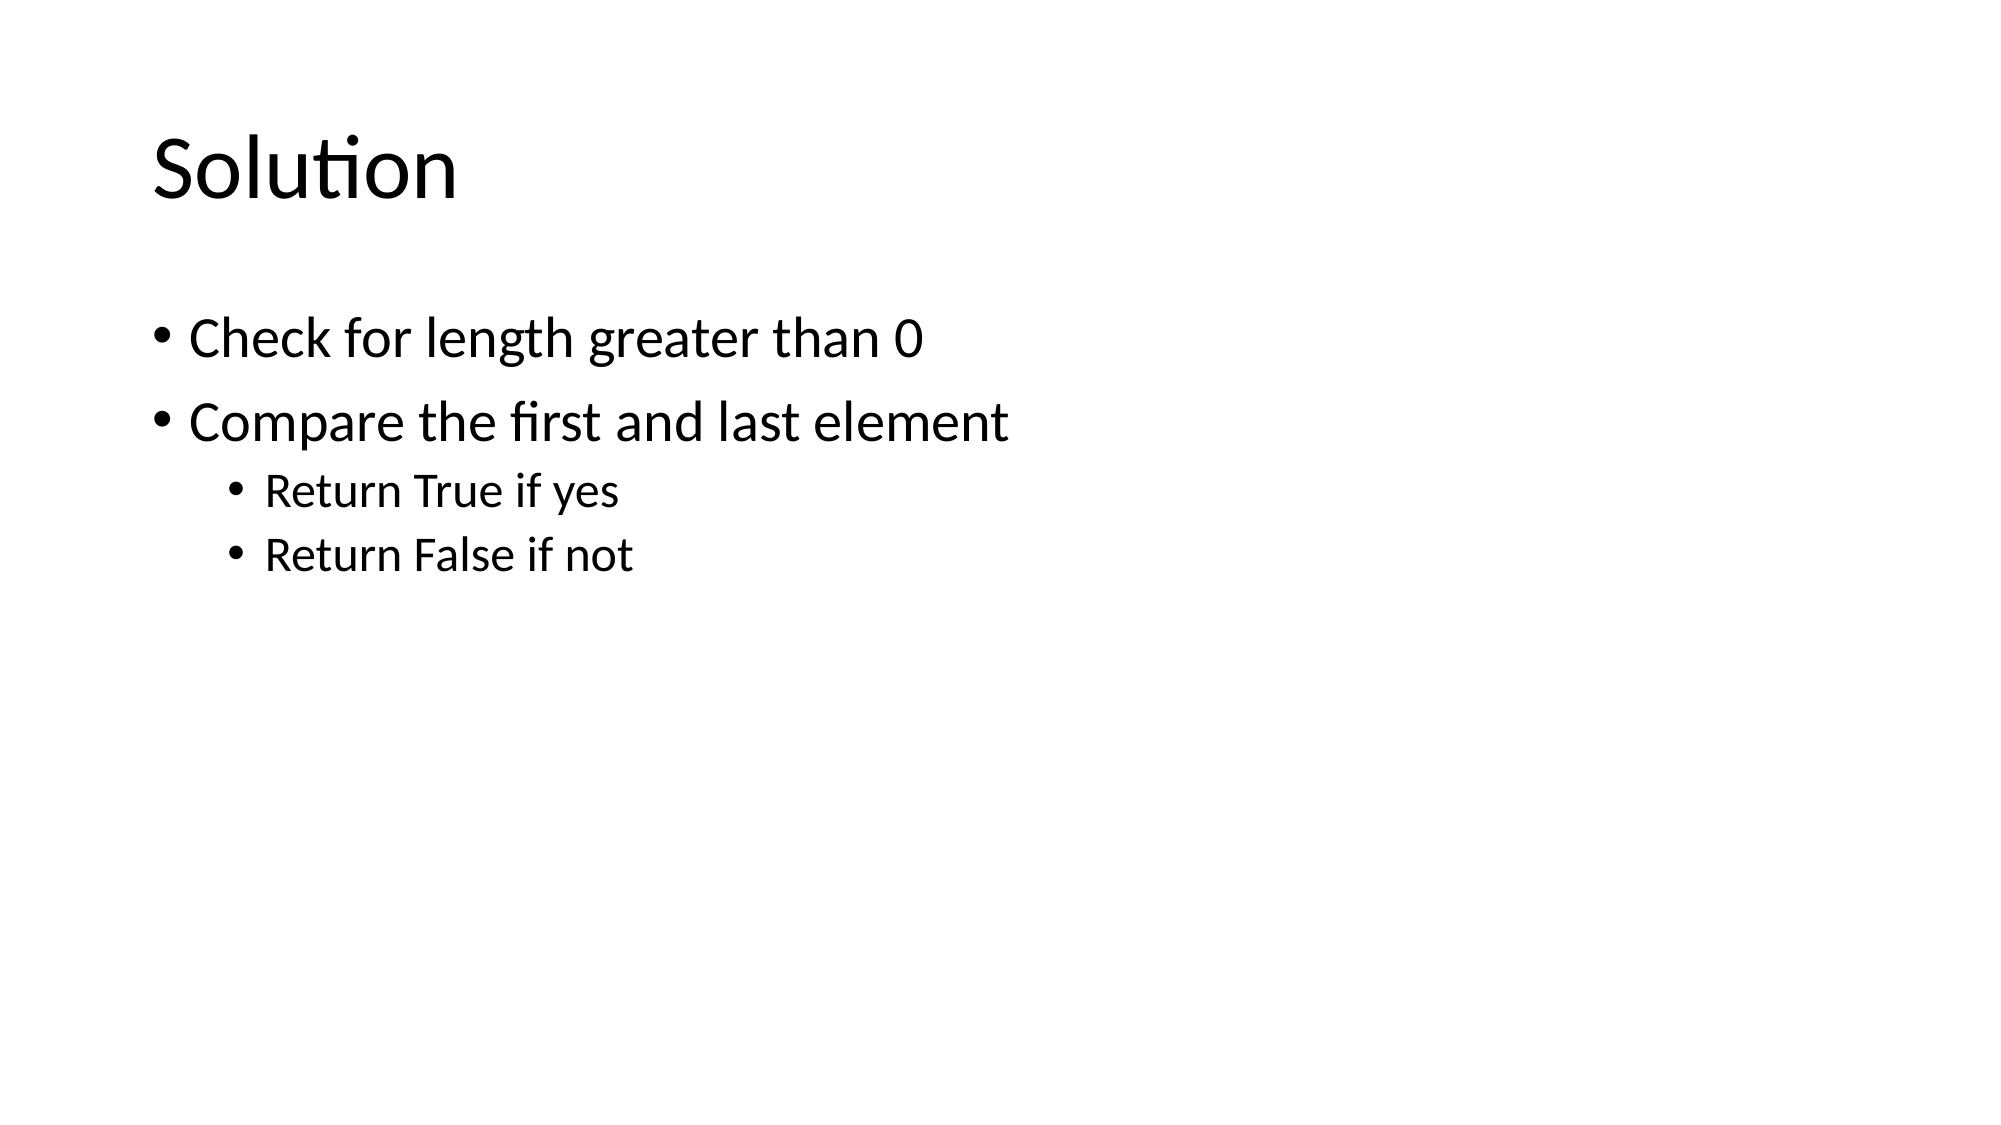

# Solution
Check for length greater than 0
Compare the first and last element
Return True if yes
Return False if not